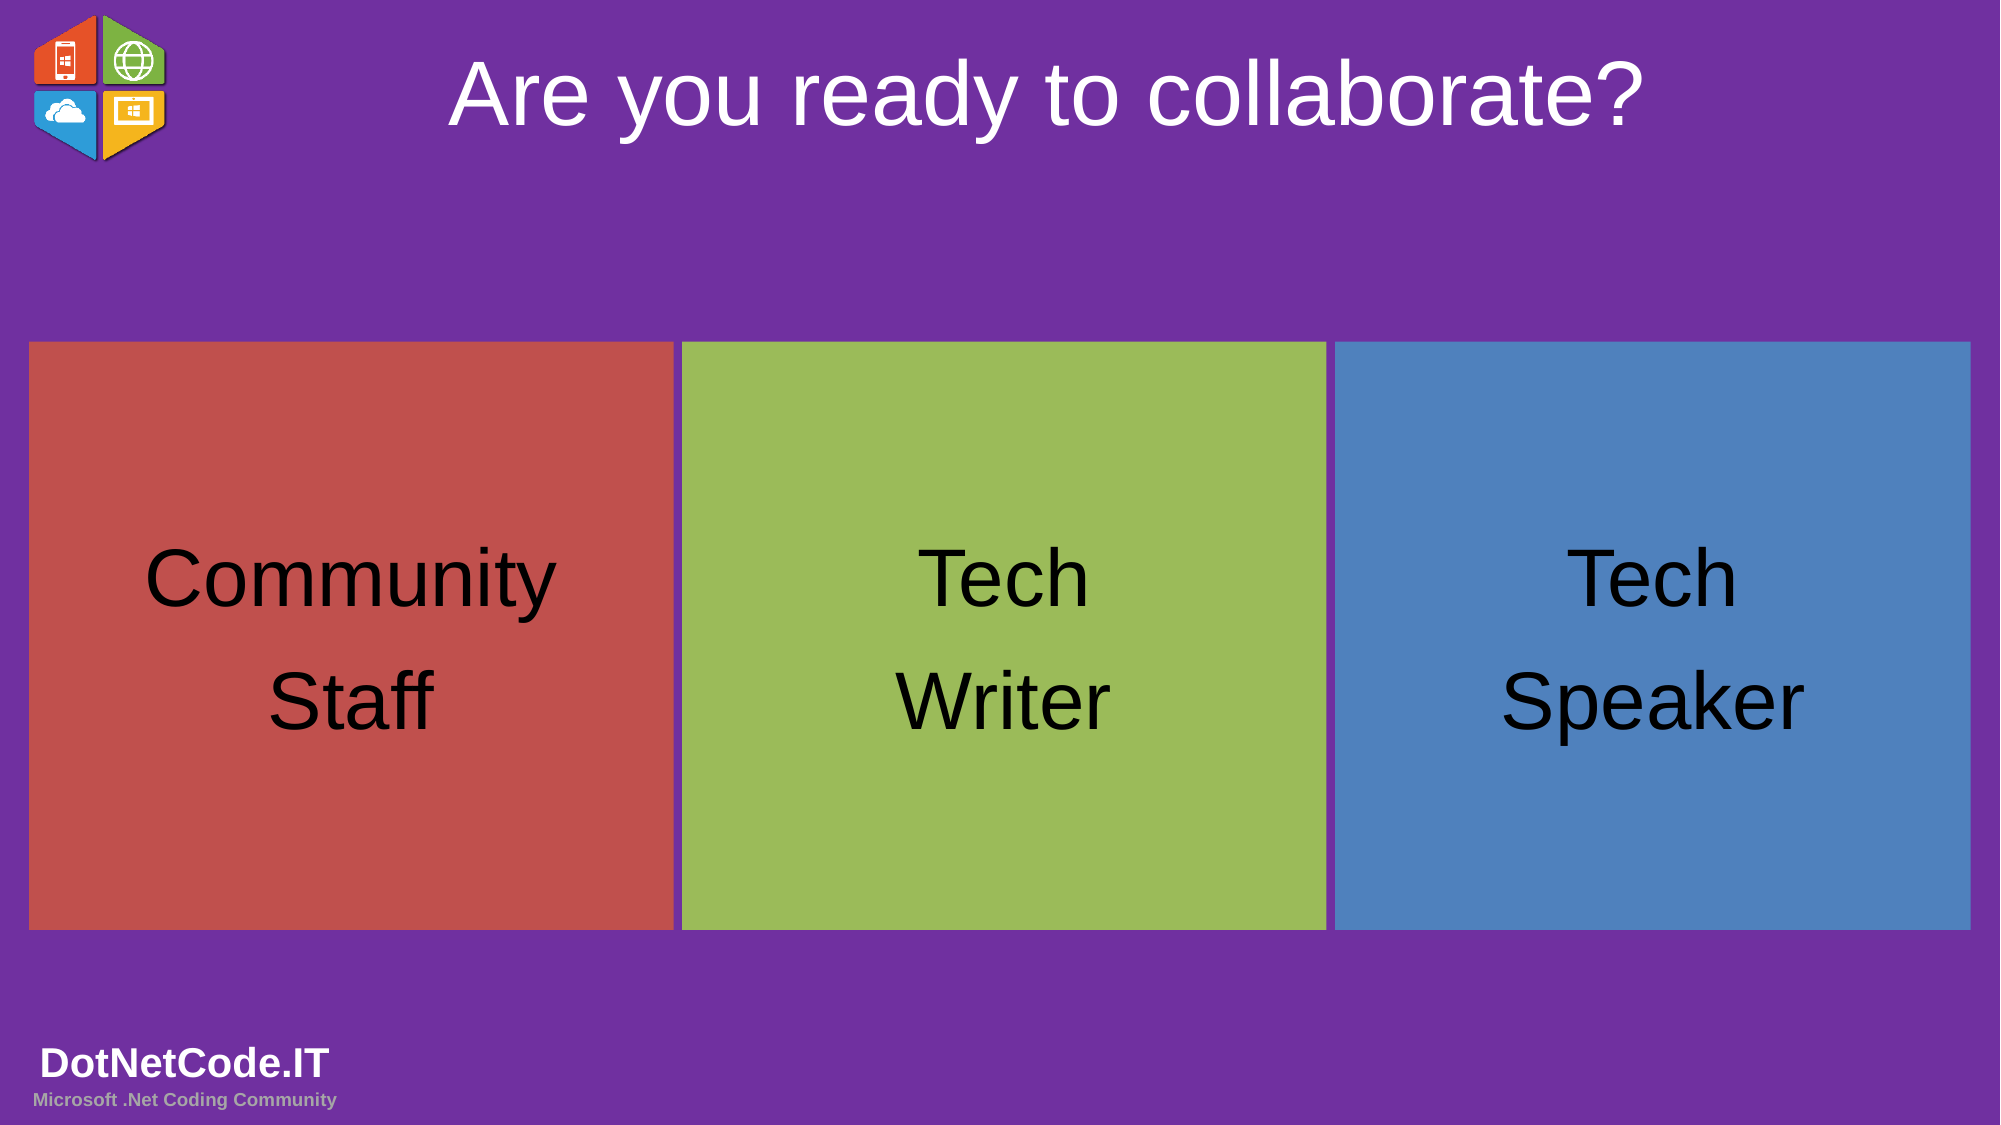

# Are you ready to collaborate?
Community
Staff
Tech
Writer
Tech
Speaker